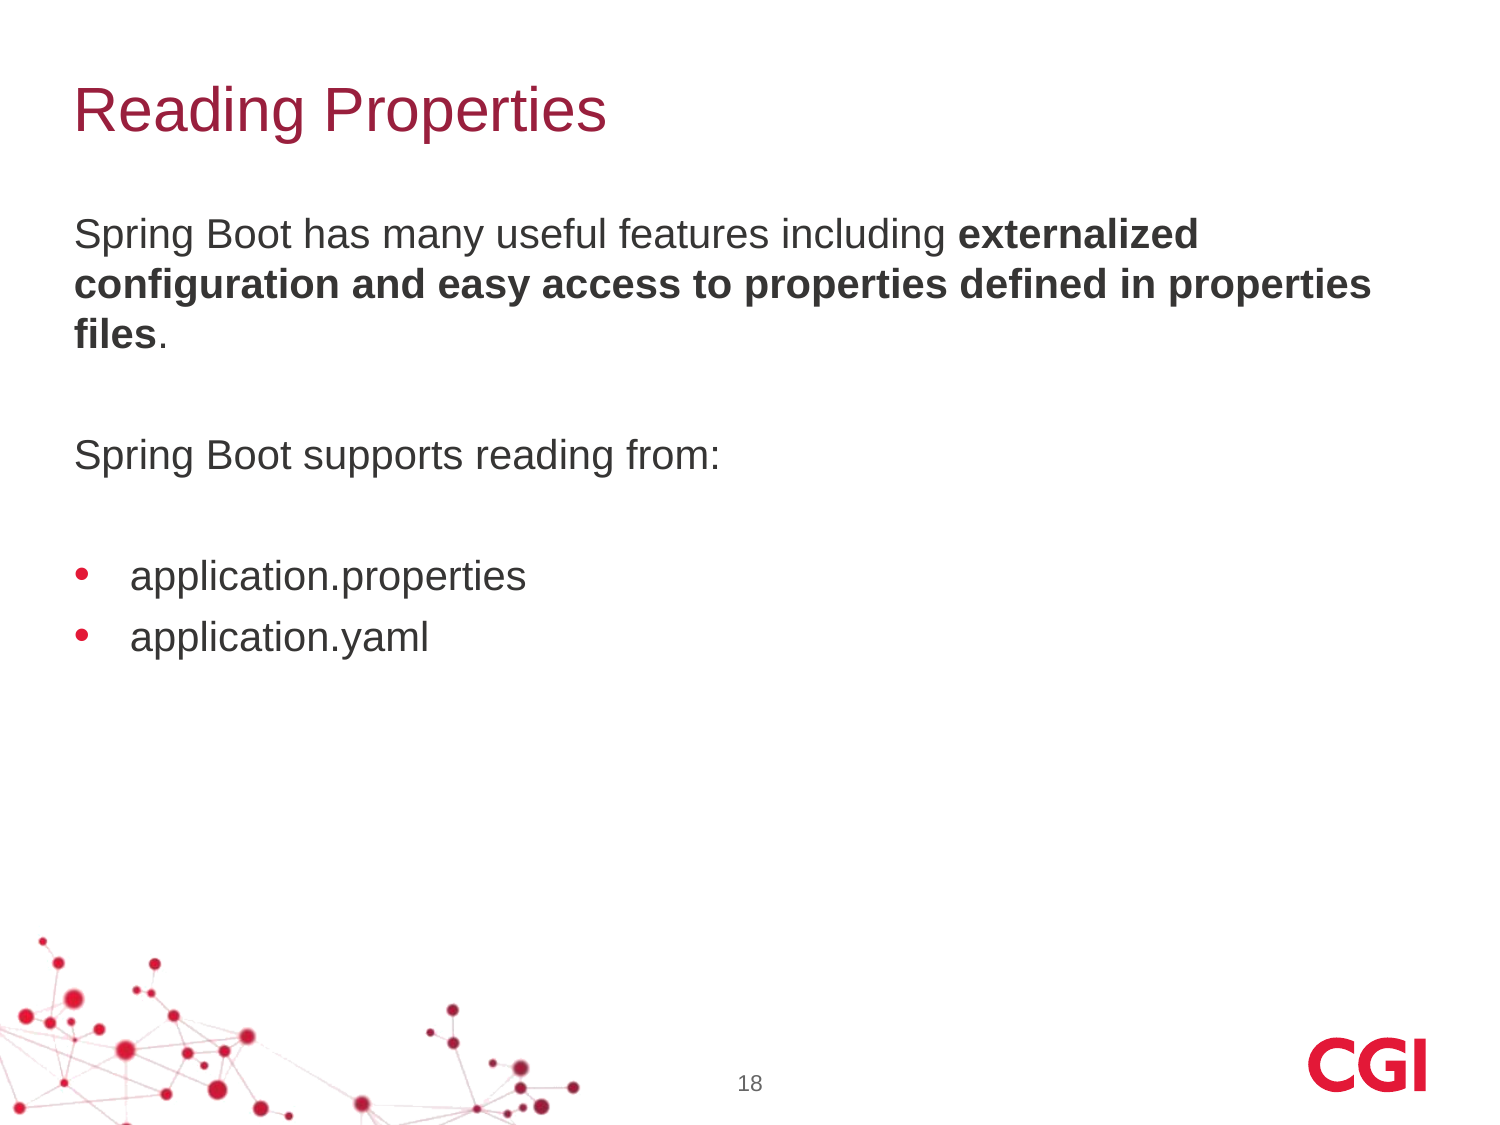

# Reading Properties
Spring Boot has many useful features including externalized configuration and easy access to properties defined in properties files.

Spring Boot supports reading from:

application.properties
application.yaml

18